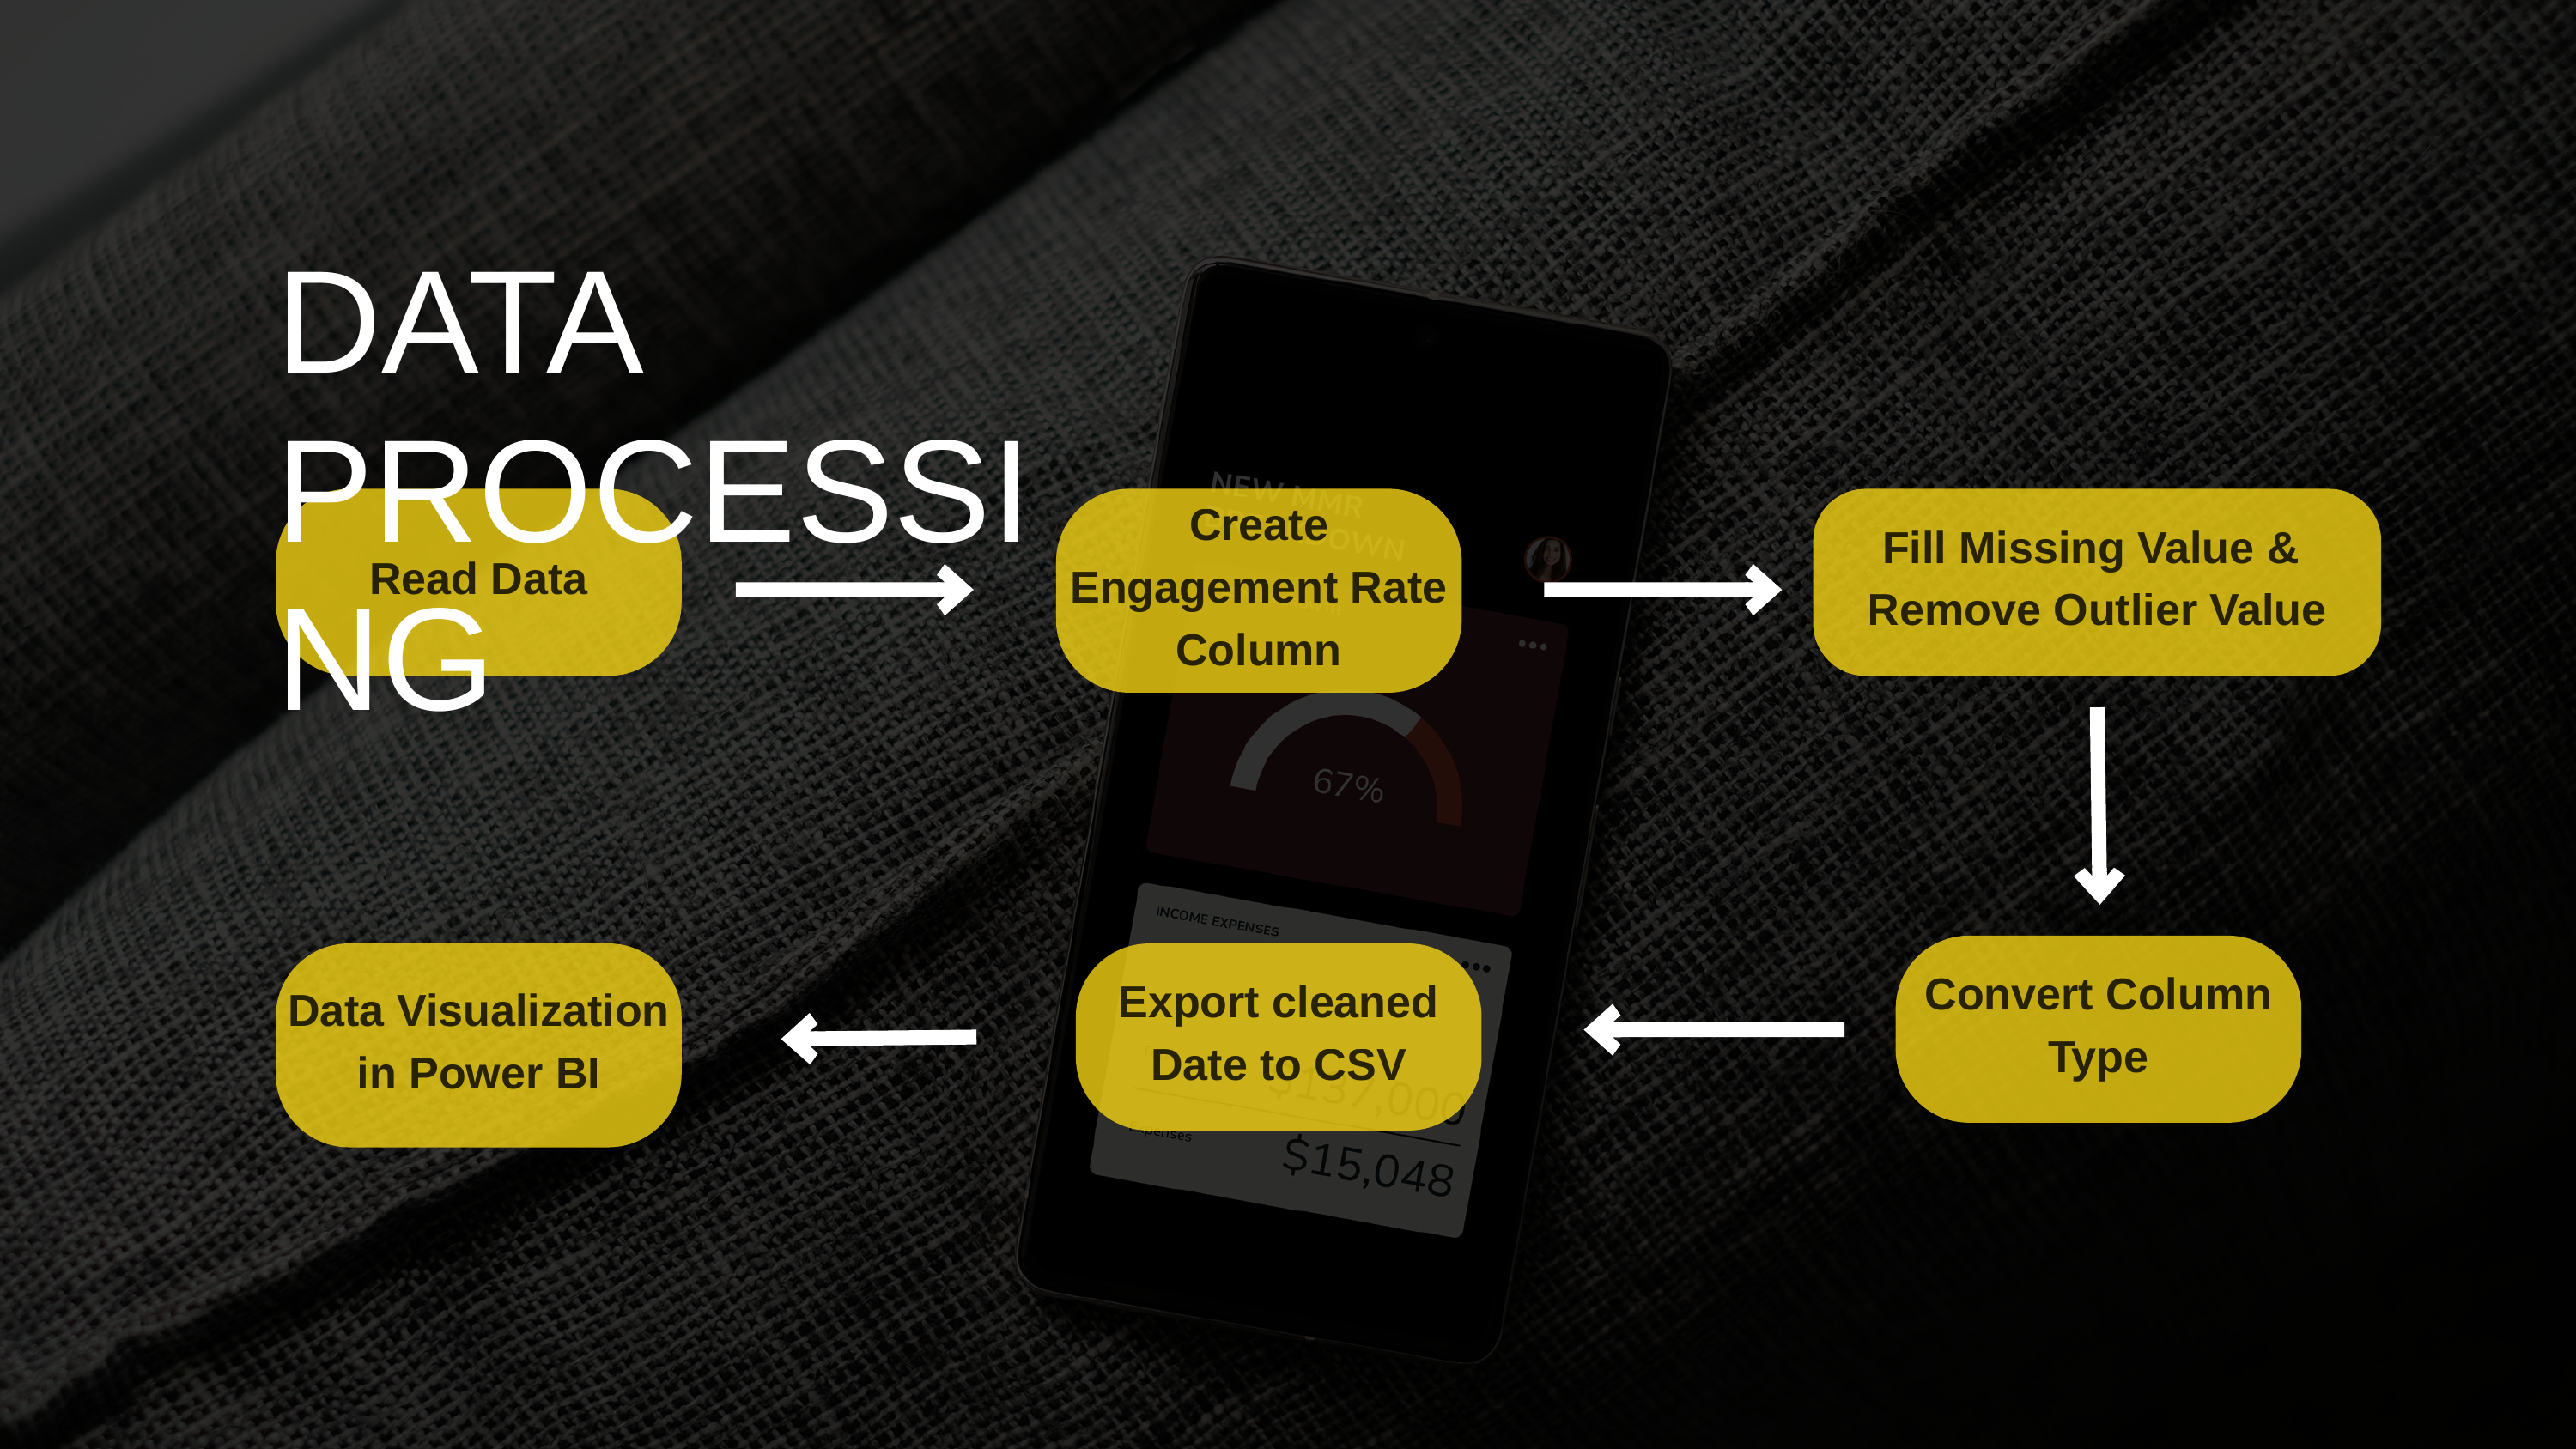

DATA PROCESSING

Read Data

Create Engagement Rate Column

Fill Missing Value &
Remove Outlier Value

Convert Column Type

Data Visualization in Power BI

Export cleaned Date to CSV